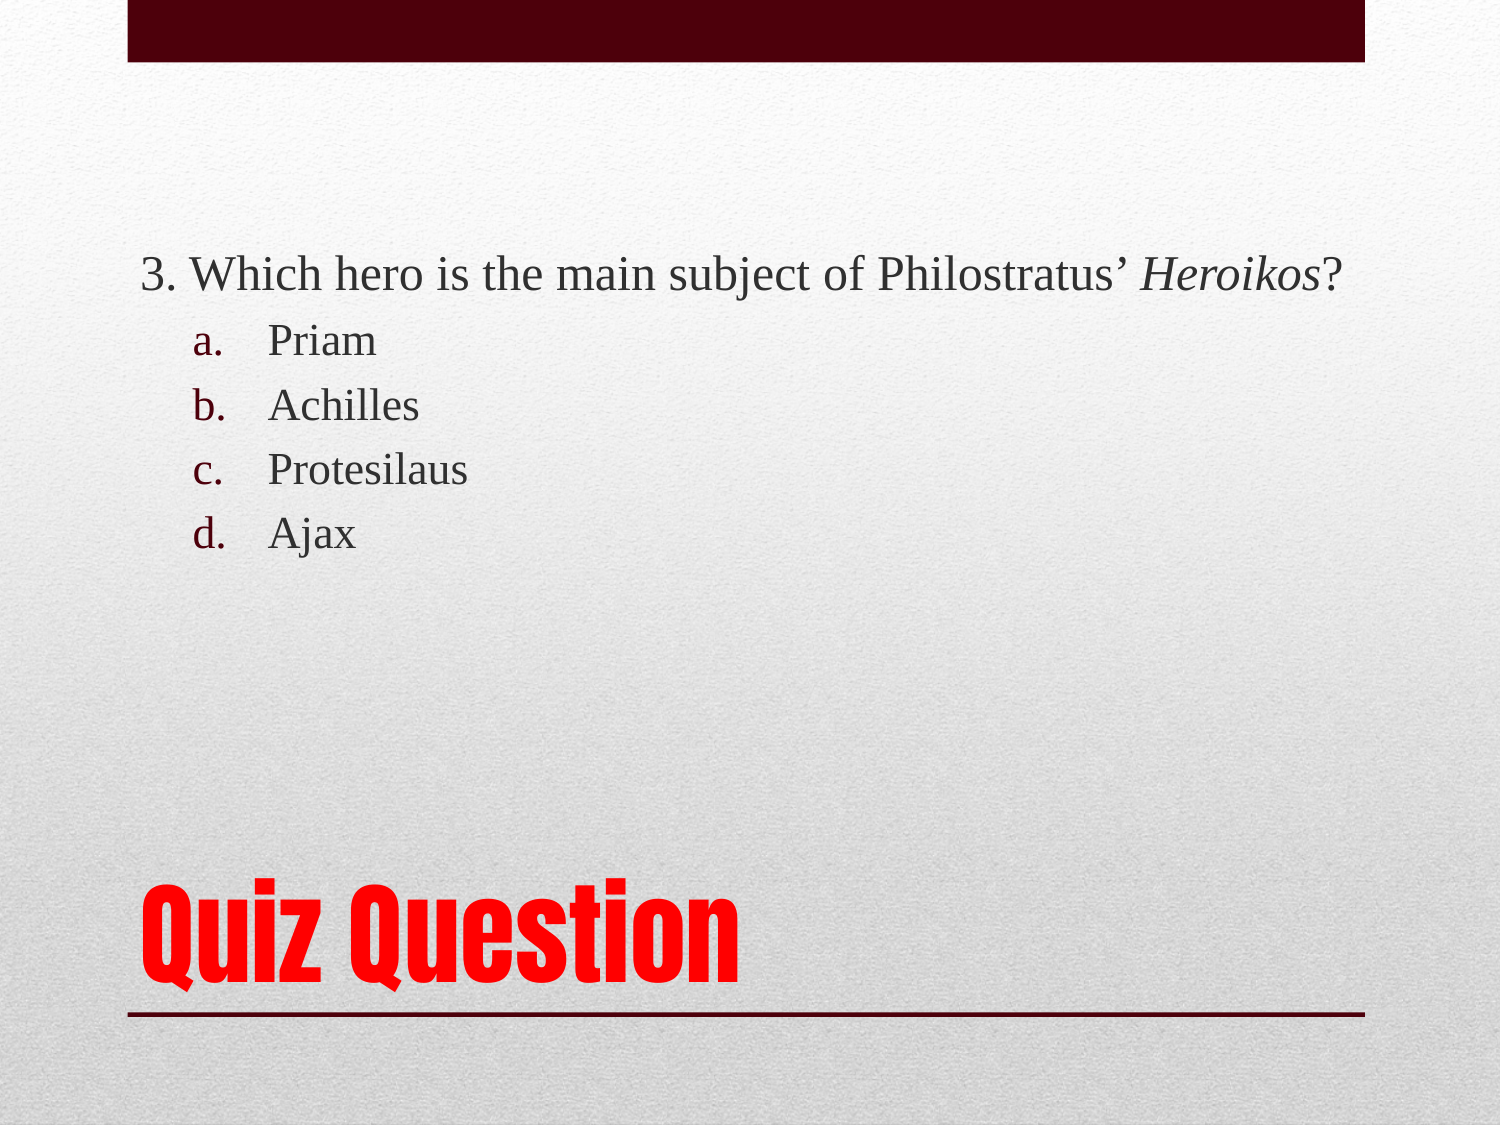

3. Which hero is the main subject of Philostratus’ Heroikos?
Priam
Achilles
Protesilaus
Ajax

# Quiz Question